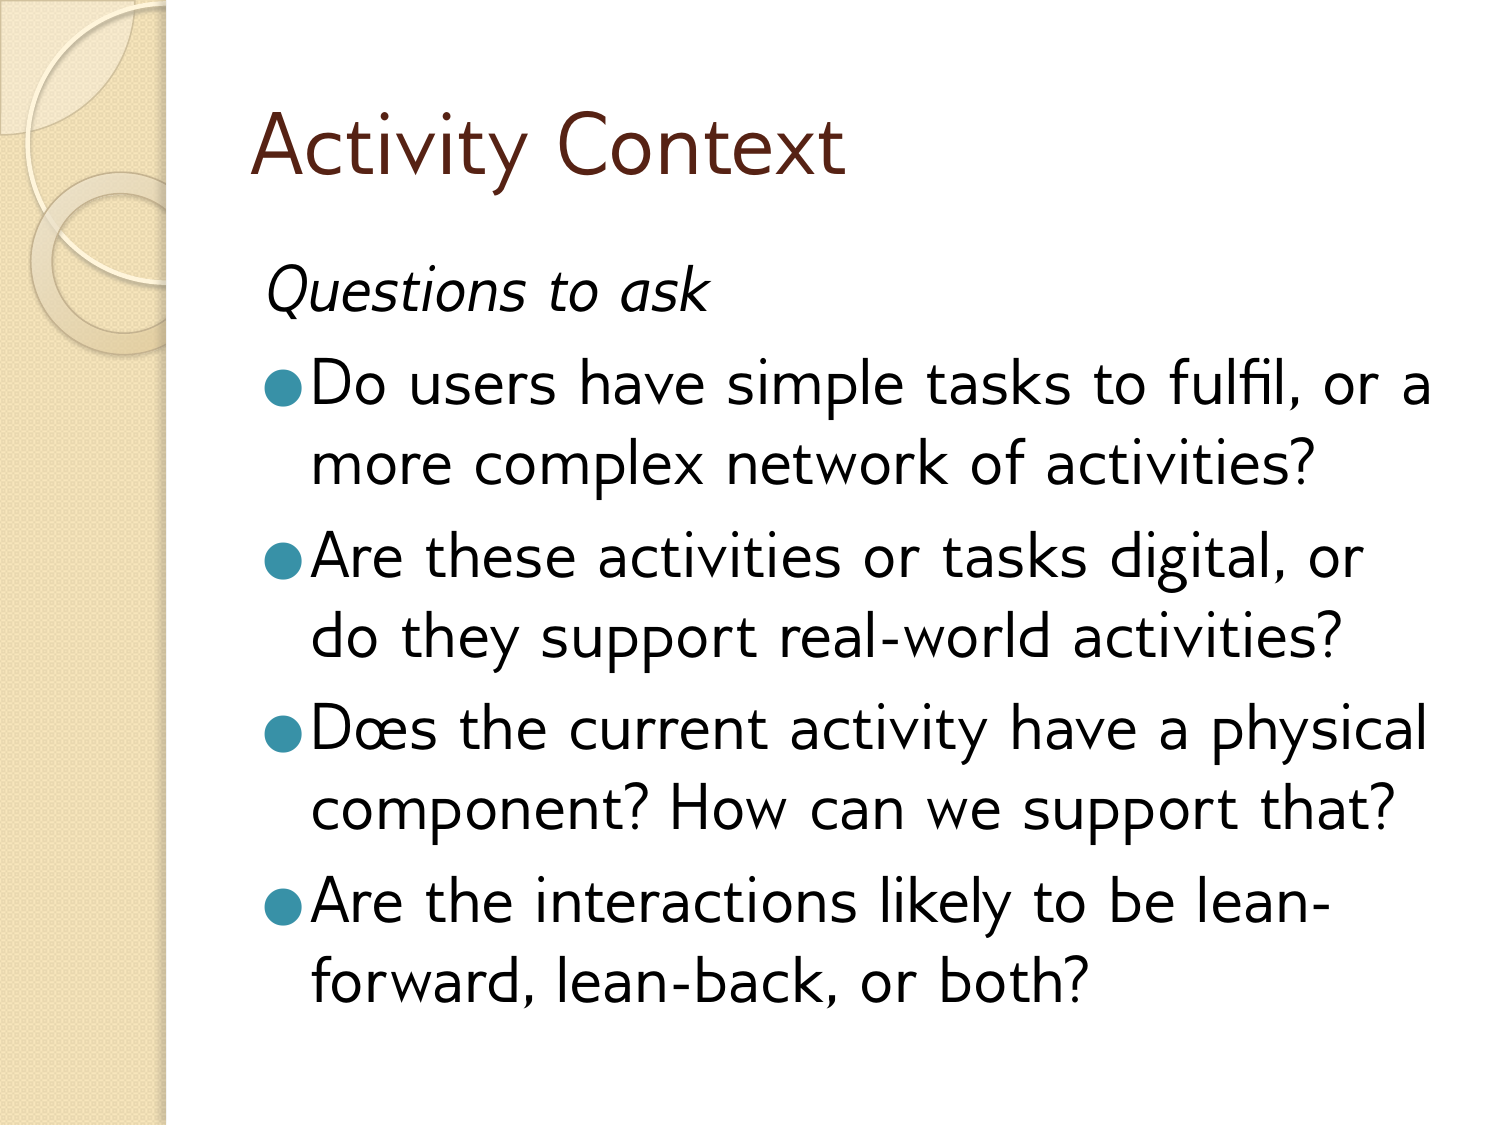

# Activity Context
Questions to ask
Do users have simple tasks to fulfil, or a more complex network of activities?
Are these activities or tasks digital, or do they support real-world activities?
Does the current activity have a physical component? How can we support that?
Are the interactions likely to be lean-forward, lean-back, or both?